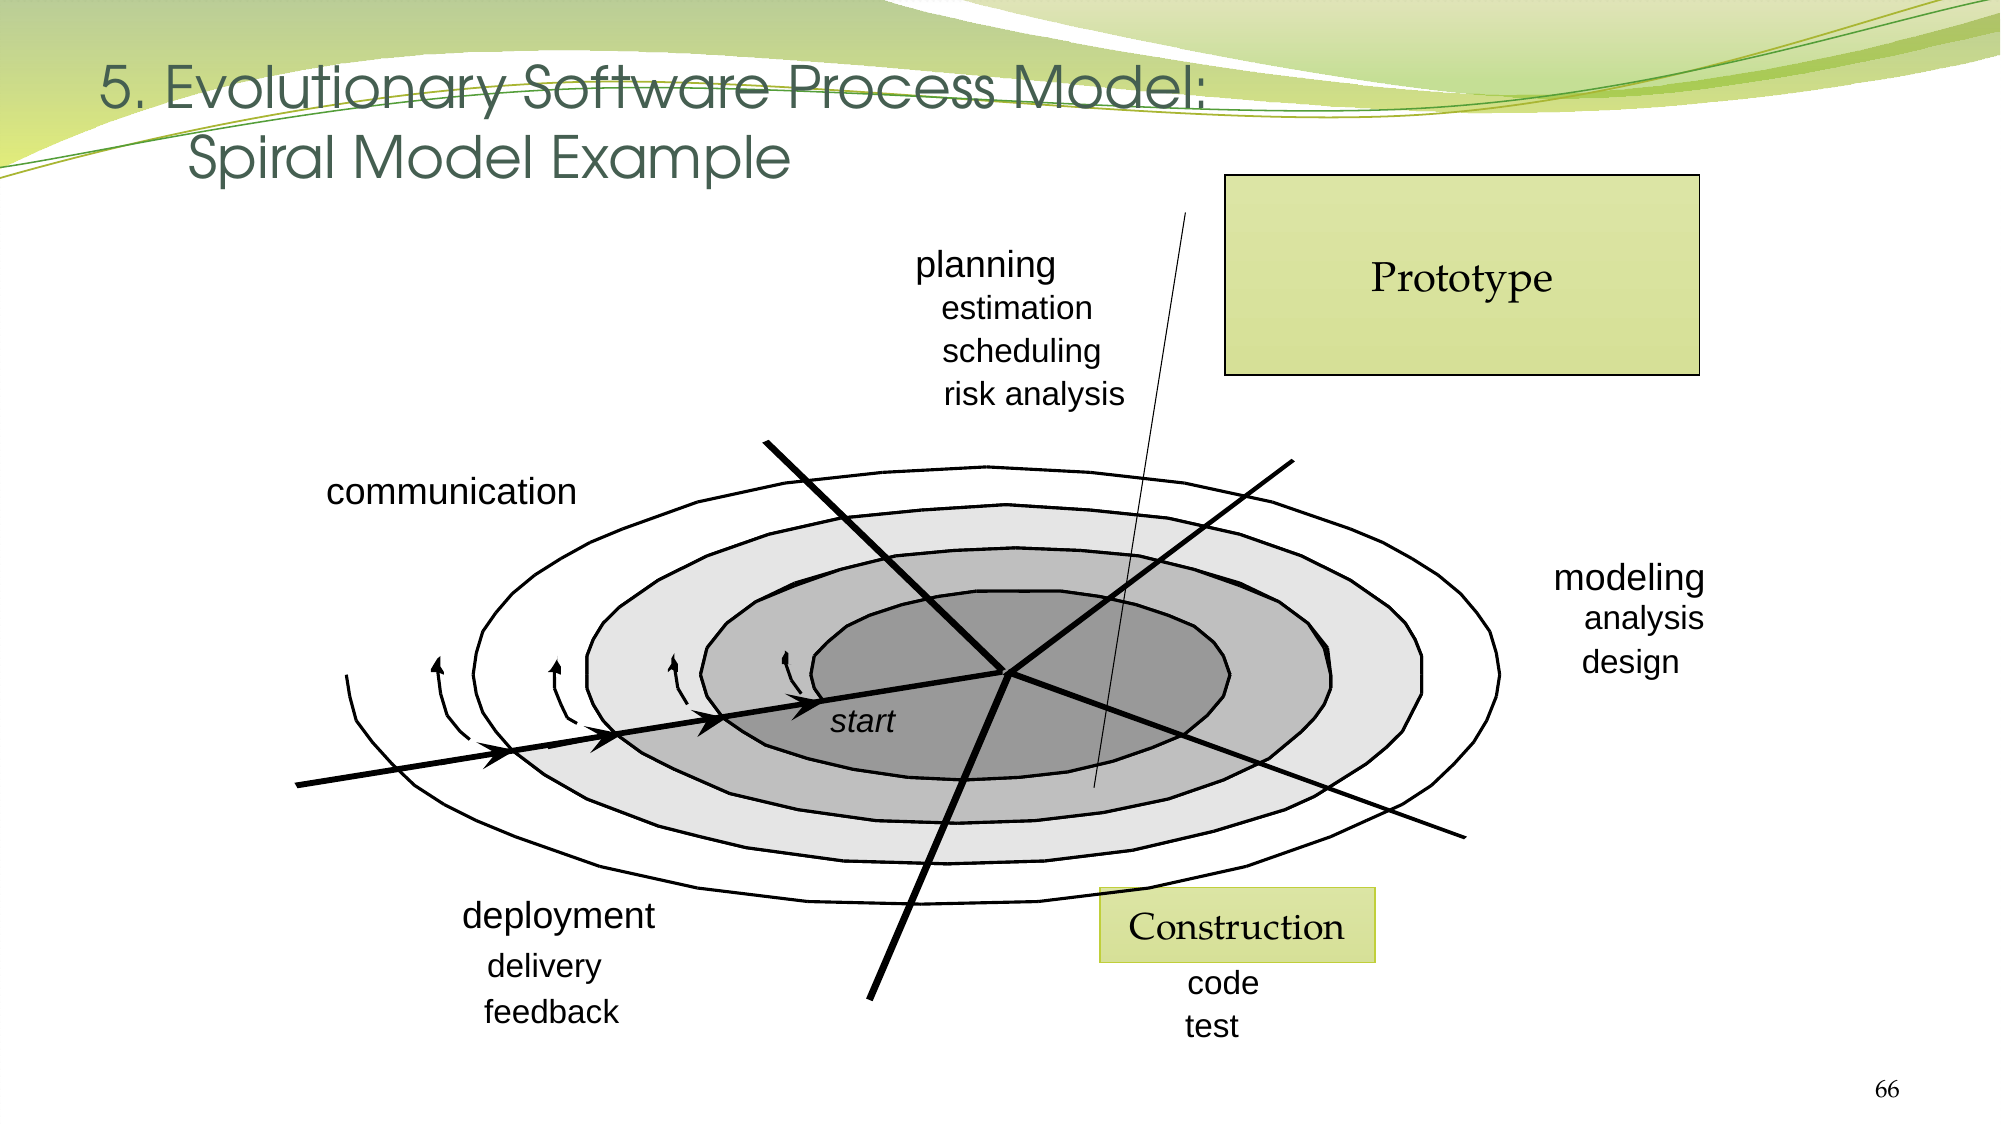

# 5. Evolutionary Software Process Model: Spiral Model Example
Prototype
planning
estimation
scheduling
risk analysis

communication

modeling

analysis

design

start

deployment

delivery
code
    feedback
test
Construction
66